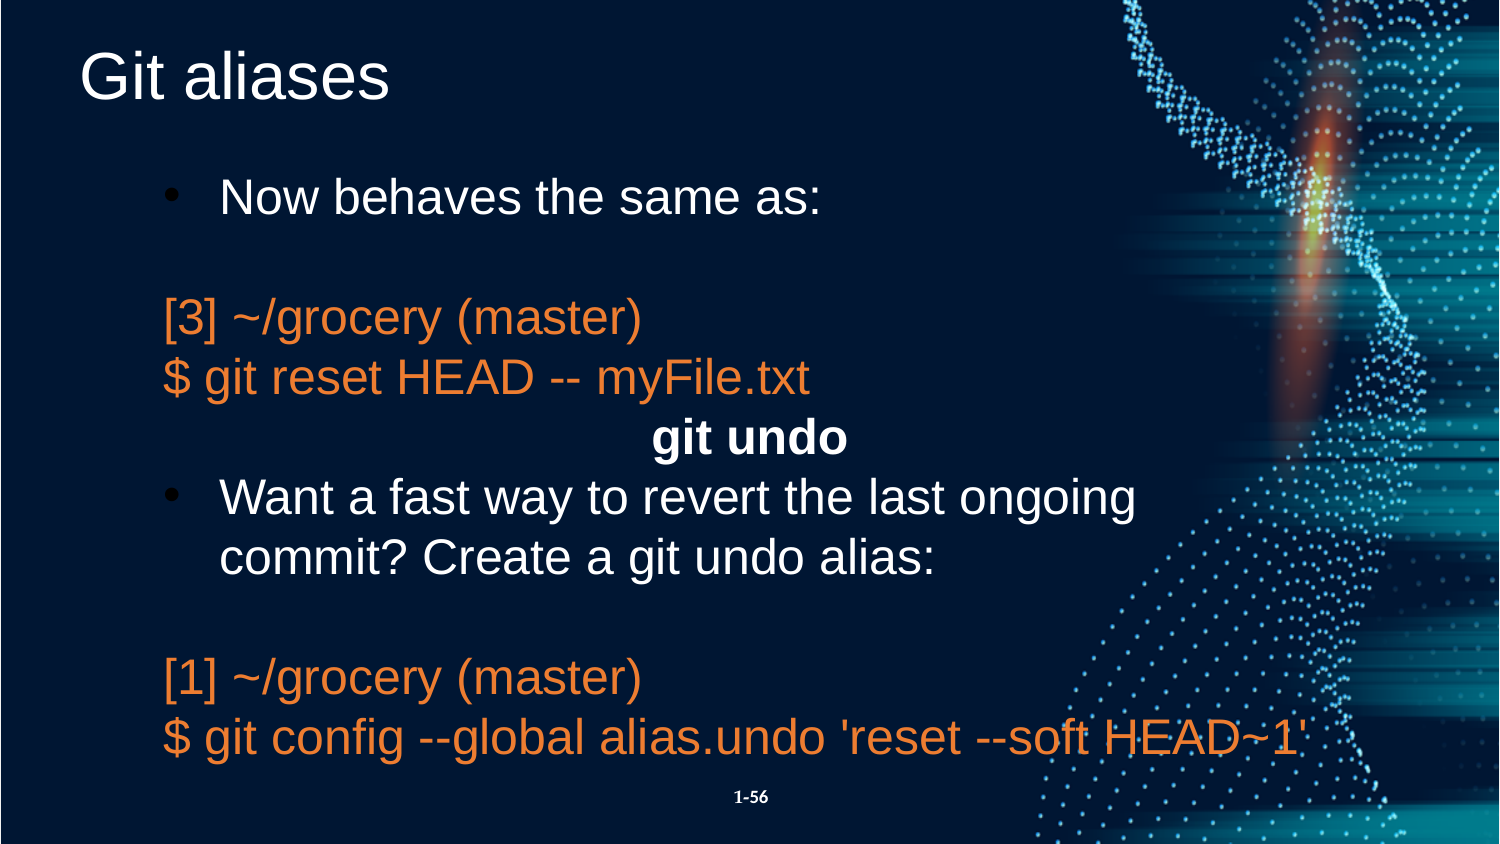

Git aliases
Now behaves the same as:

[3] ~/grocery (master)
$ git reset HEAD -- myFile.txt
git undo
Want a fast way to revert the last ongoing commit? Create a git undo alias:

[1] ~/grocery (master)
$ git config --global alias.undo 'reset --soft HEAD~1'
1-56